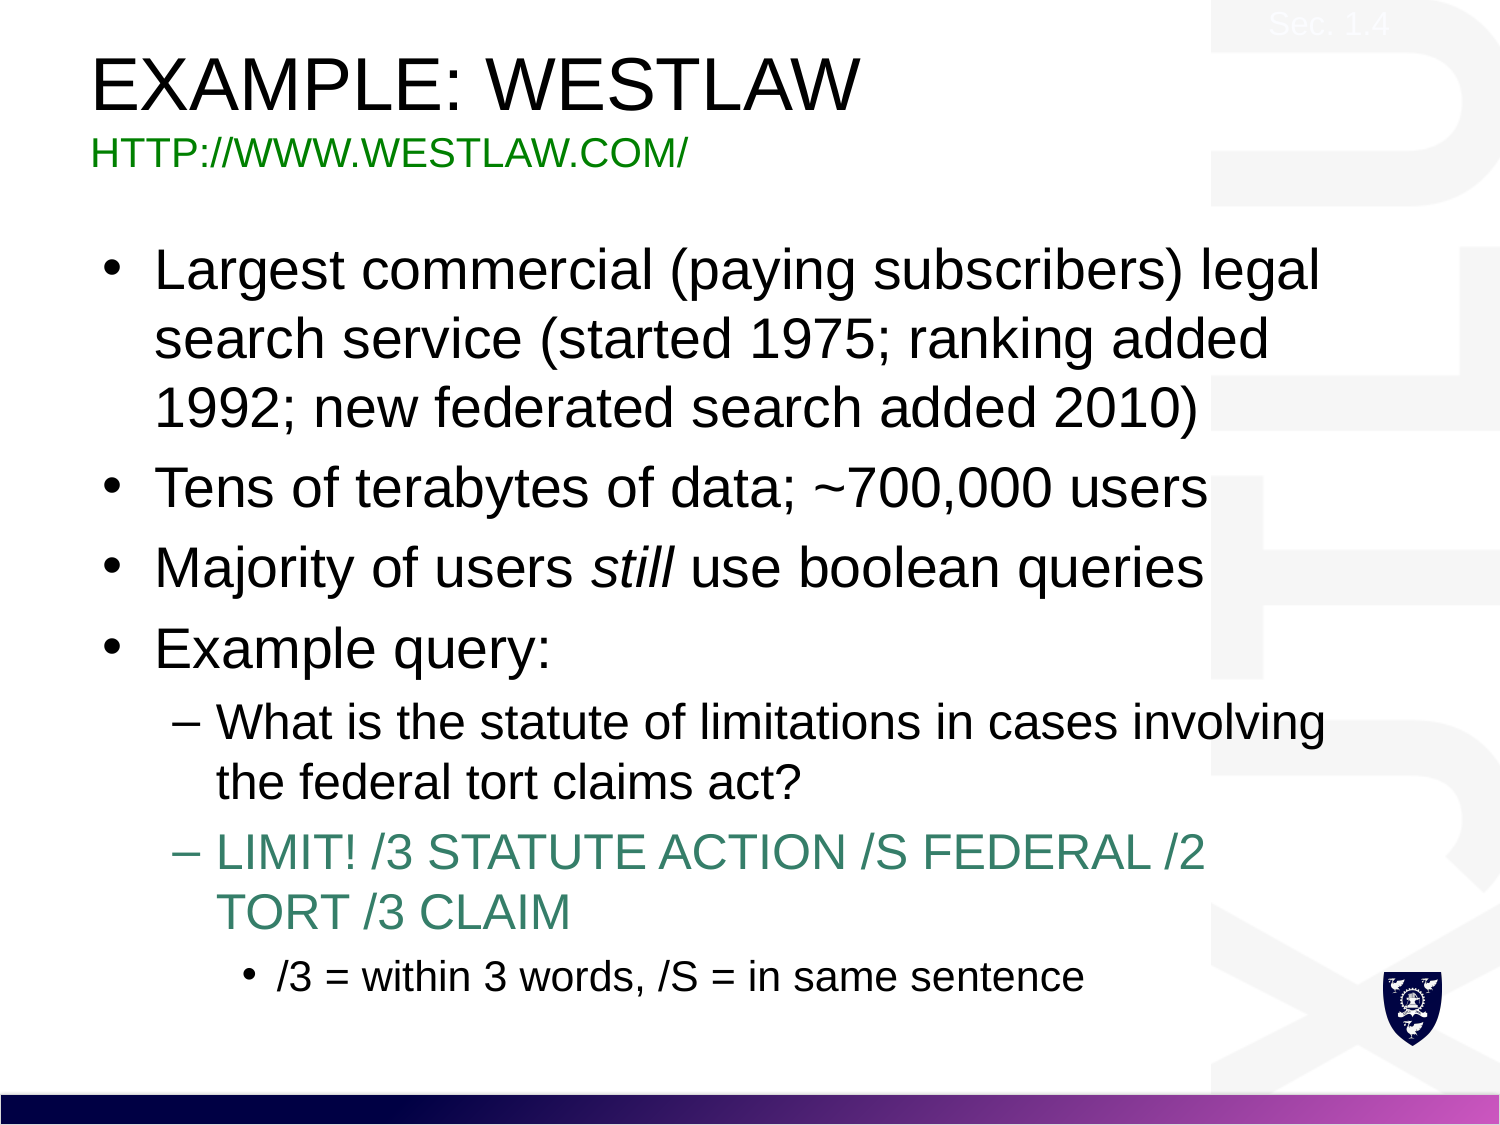

Sec. 1.4
# Example: WestLaw   http://www.westlaw.com/
Largest commercial (paying subscribers) legal search service (started 1975; ranking added 1992; new federated search added 2010)
Tens of terabytes of data; ~700,000 users
Majority of users still use boolean queries
Example query:
What is the statute of limitations in cases involving the federal tort claims act?
LIMIT! /3 STATUTE ACTION /S FEDERAL /2 TORT /3 CLAIM
/3 = within 3 words, /S = in same sentence
37